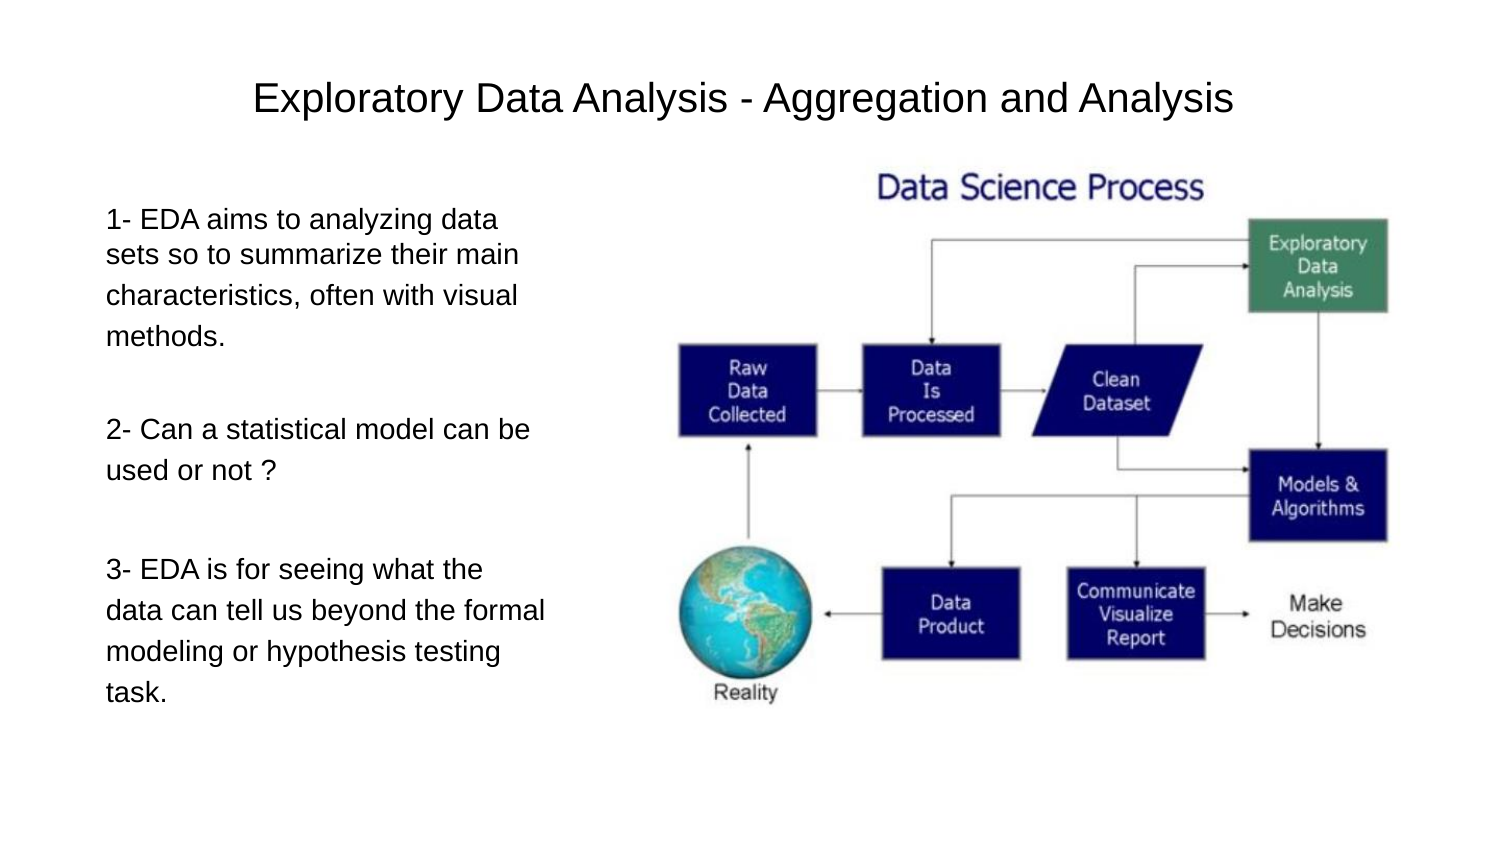

Exploratory Data Analysis - Aggregation and Analysis
1- EDA aims to analyzing data
sets so to summarize their main
characteristics, often with visual
methods.
2- Can a statistical model can be
used or not ?
3- EDA is for seeing what the
data can tell us beyond the formal
modeling or hypothesis testing
task.